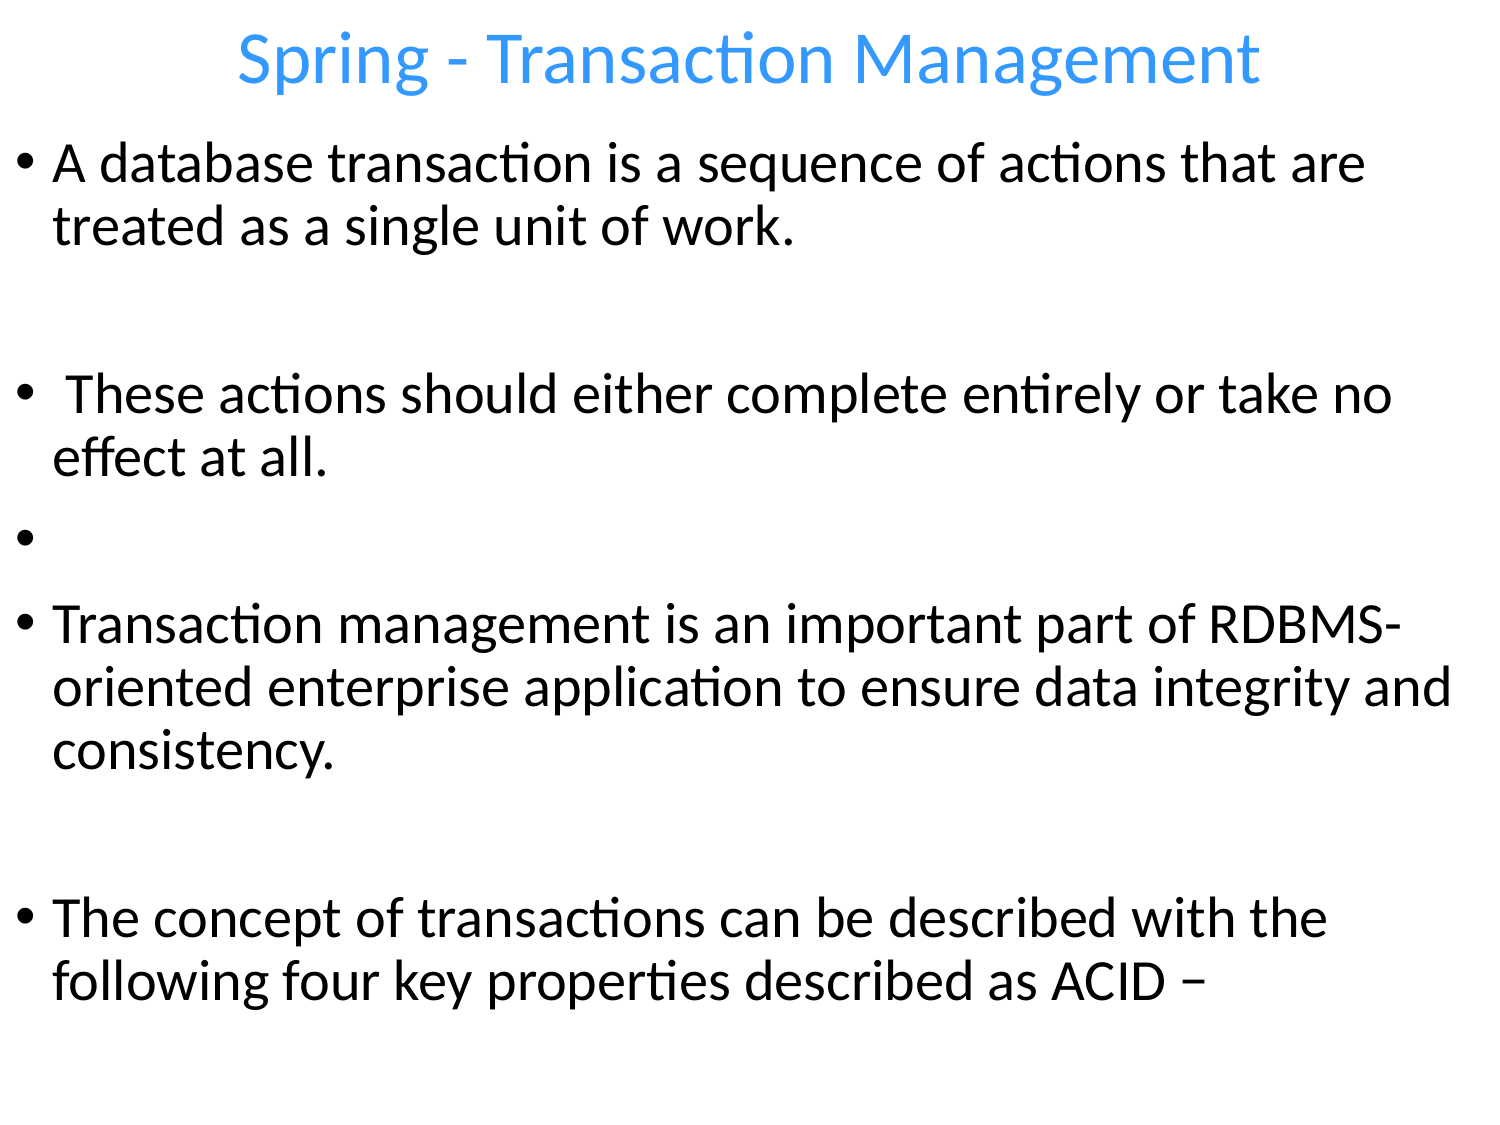

# Spring - Transaction Management
A database transaction is a sequence of actions that are treated as a single unit of work.

 These actions should either complete entirely or take no effect at all.

Transaction management is an important part of RDBMS-oriented enterprise application to ensure data integrity and consistency.

The concept of transactions can be described with the following four key properties described as ACID −